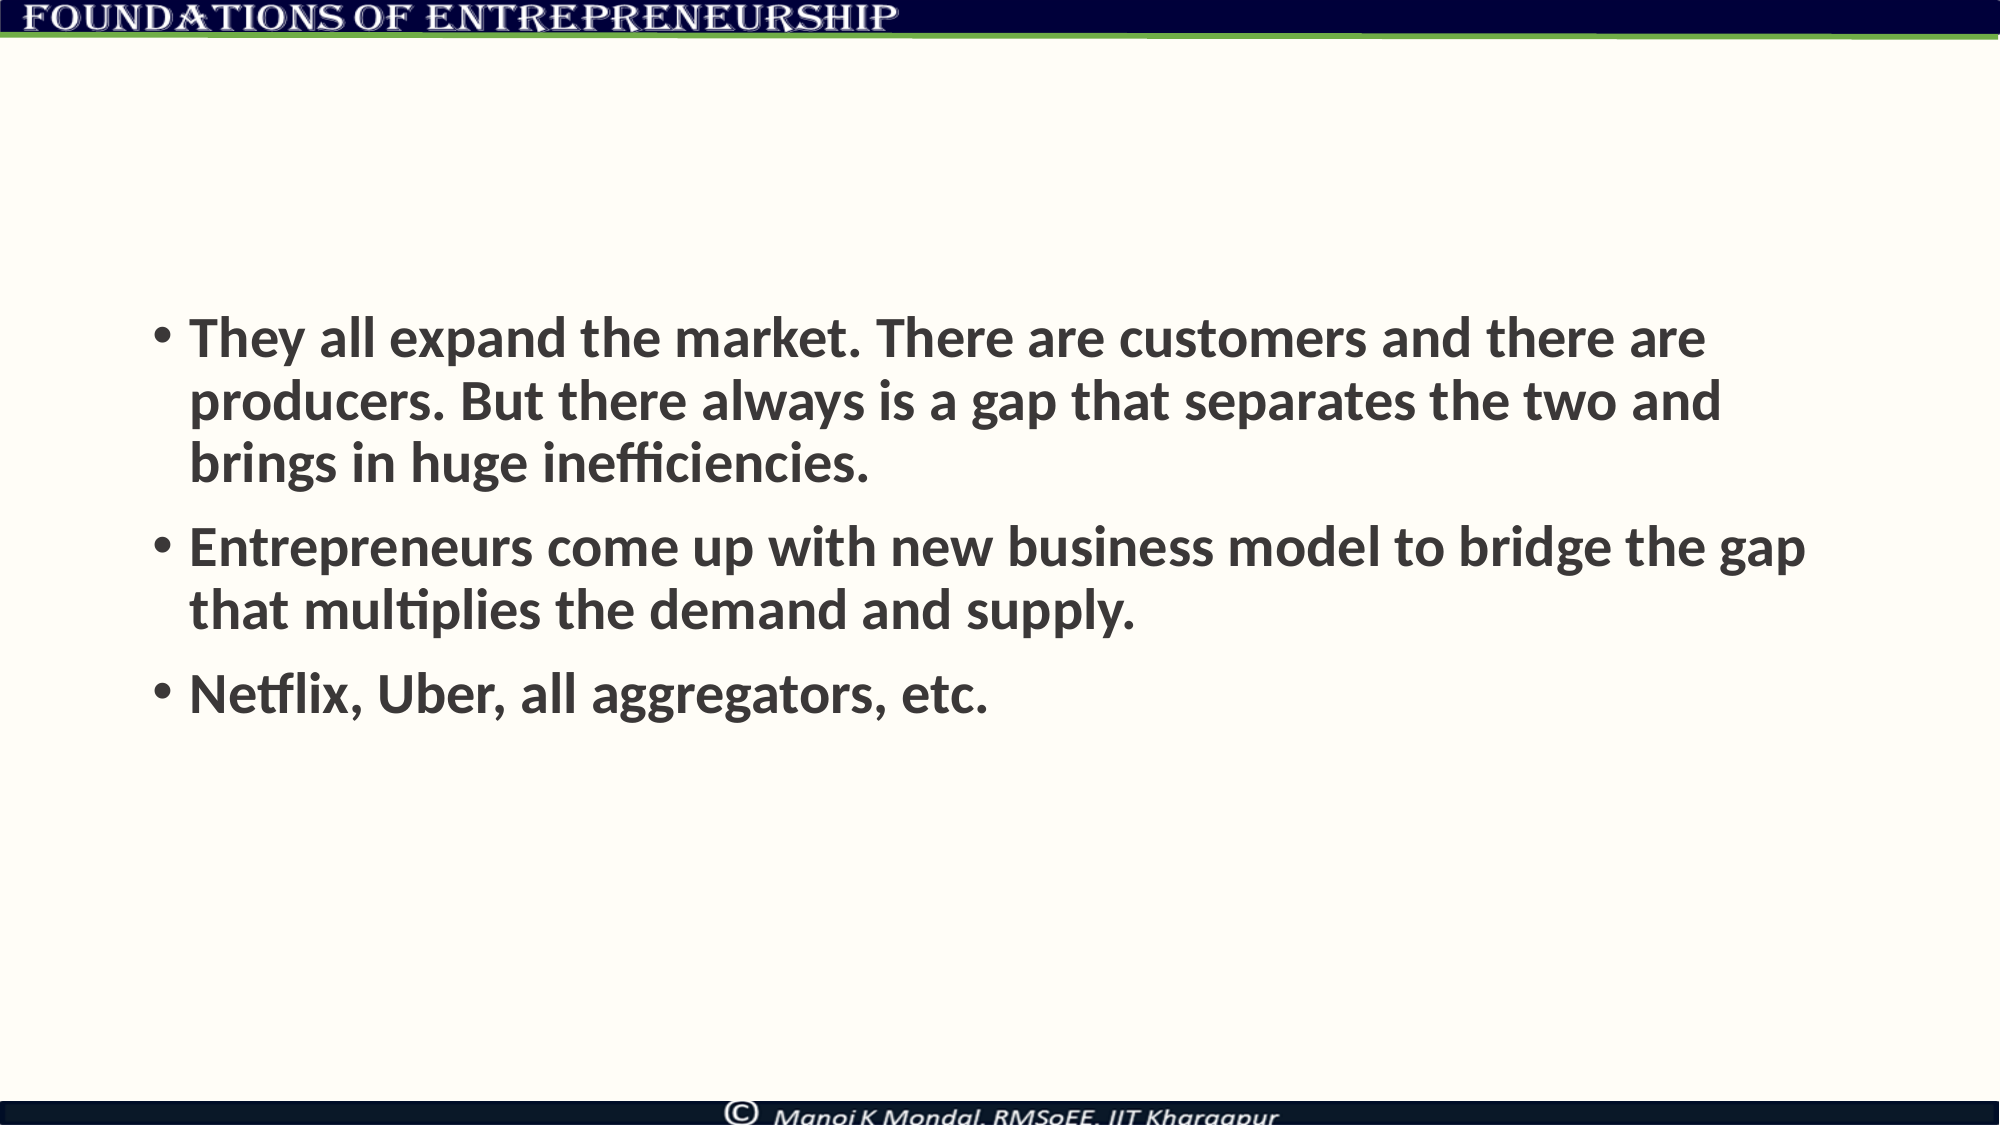

#
They all expand the market. There are customers and there are producers. But there always is a gap that separates the two and brings in huge inefficiencies.
Entrepreneurs come up with new business model to bridge the gap that multiplies the demand and supply.
Netflix, Uber, all aggregators, etc.